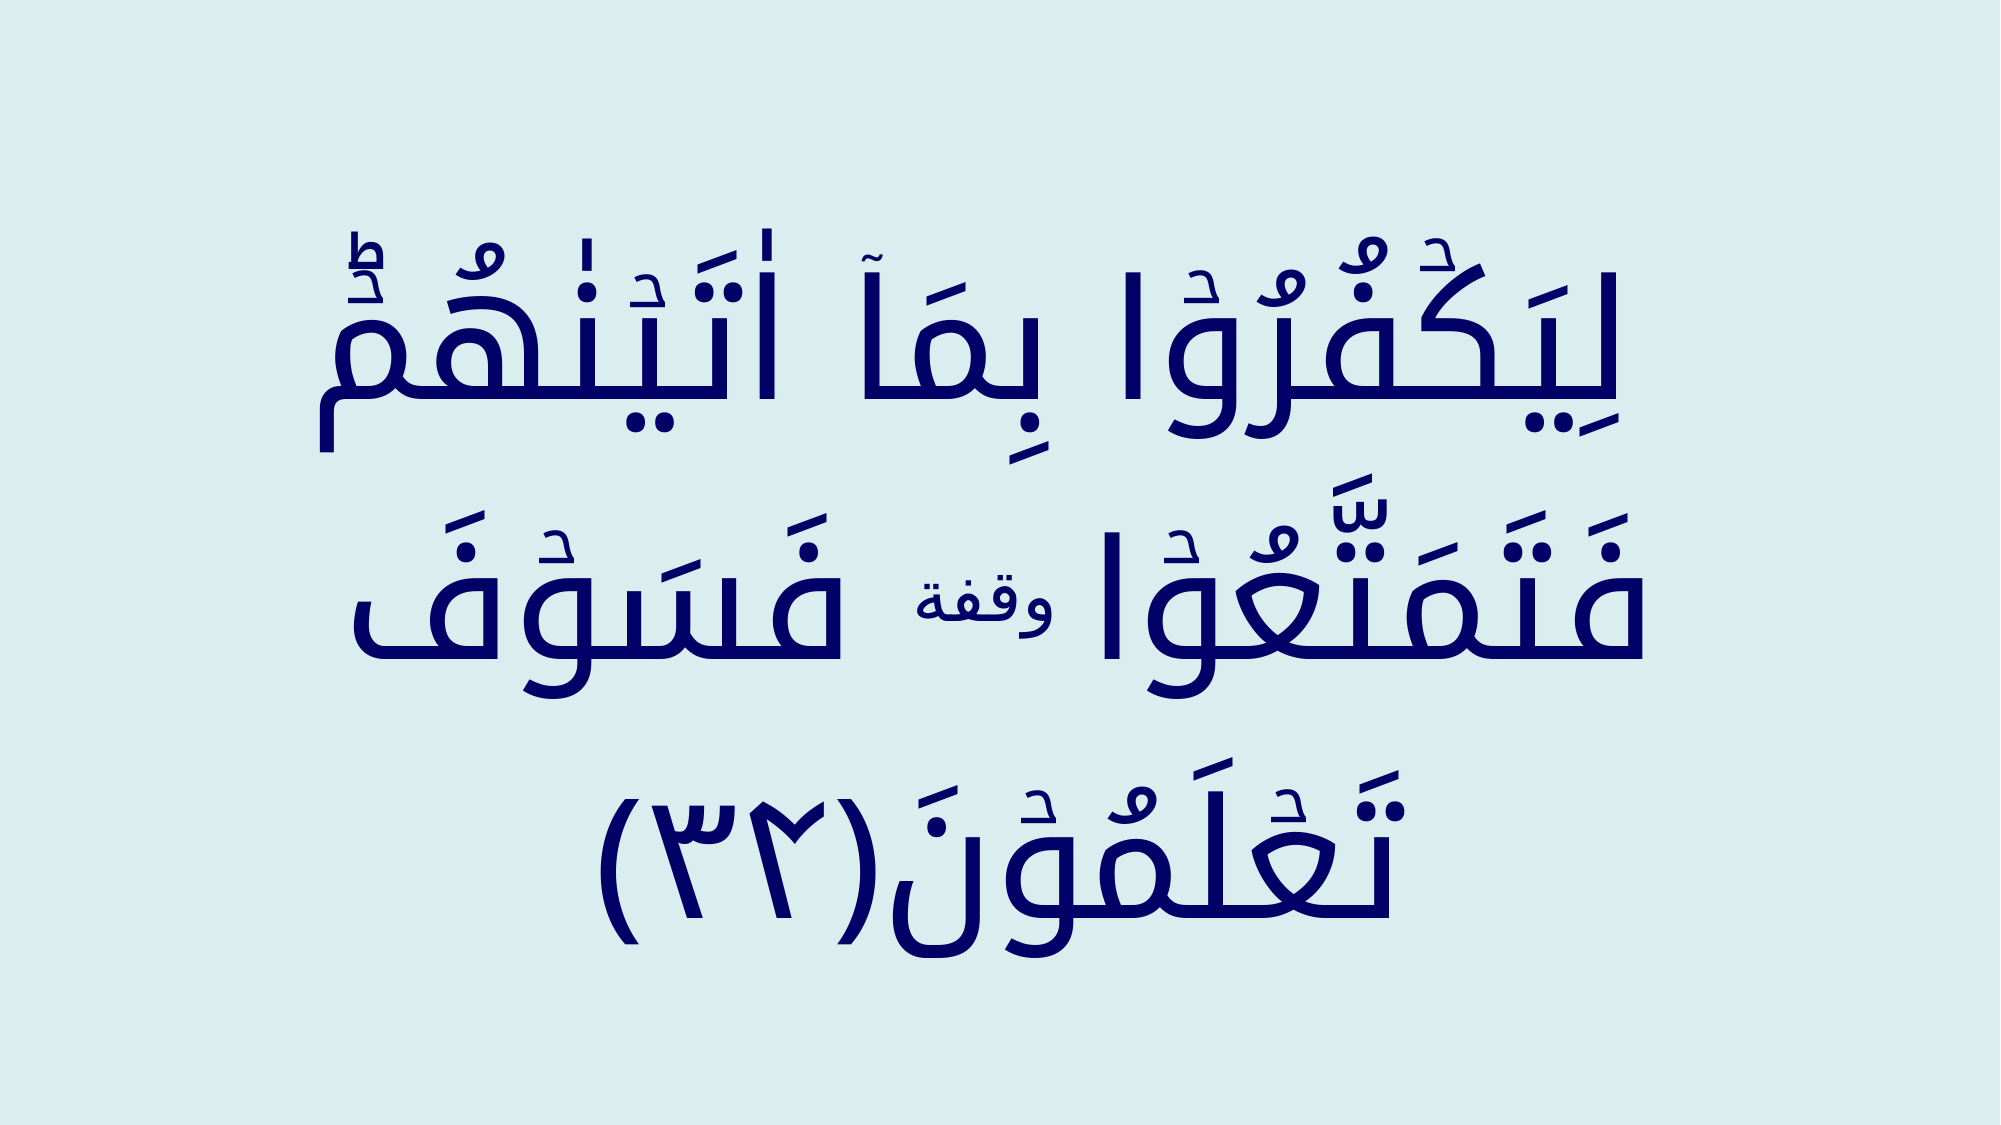

لِيَكۡفُرُوۡا بِمَاۤ اٰتَيۡنٰهُمۡ‌ؕ فَتَمَتَّعُوۡا وقفة فَسَوۡفَ تَعۡلَمُوۡنَ‏﴿﻿۳۴﻿﴾